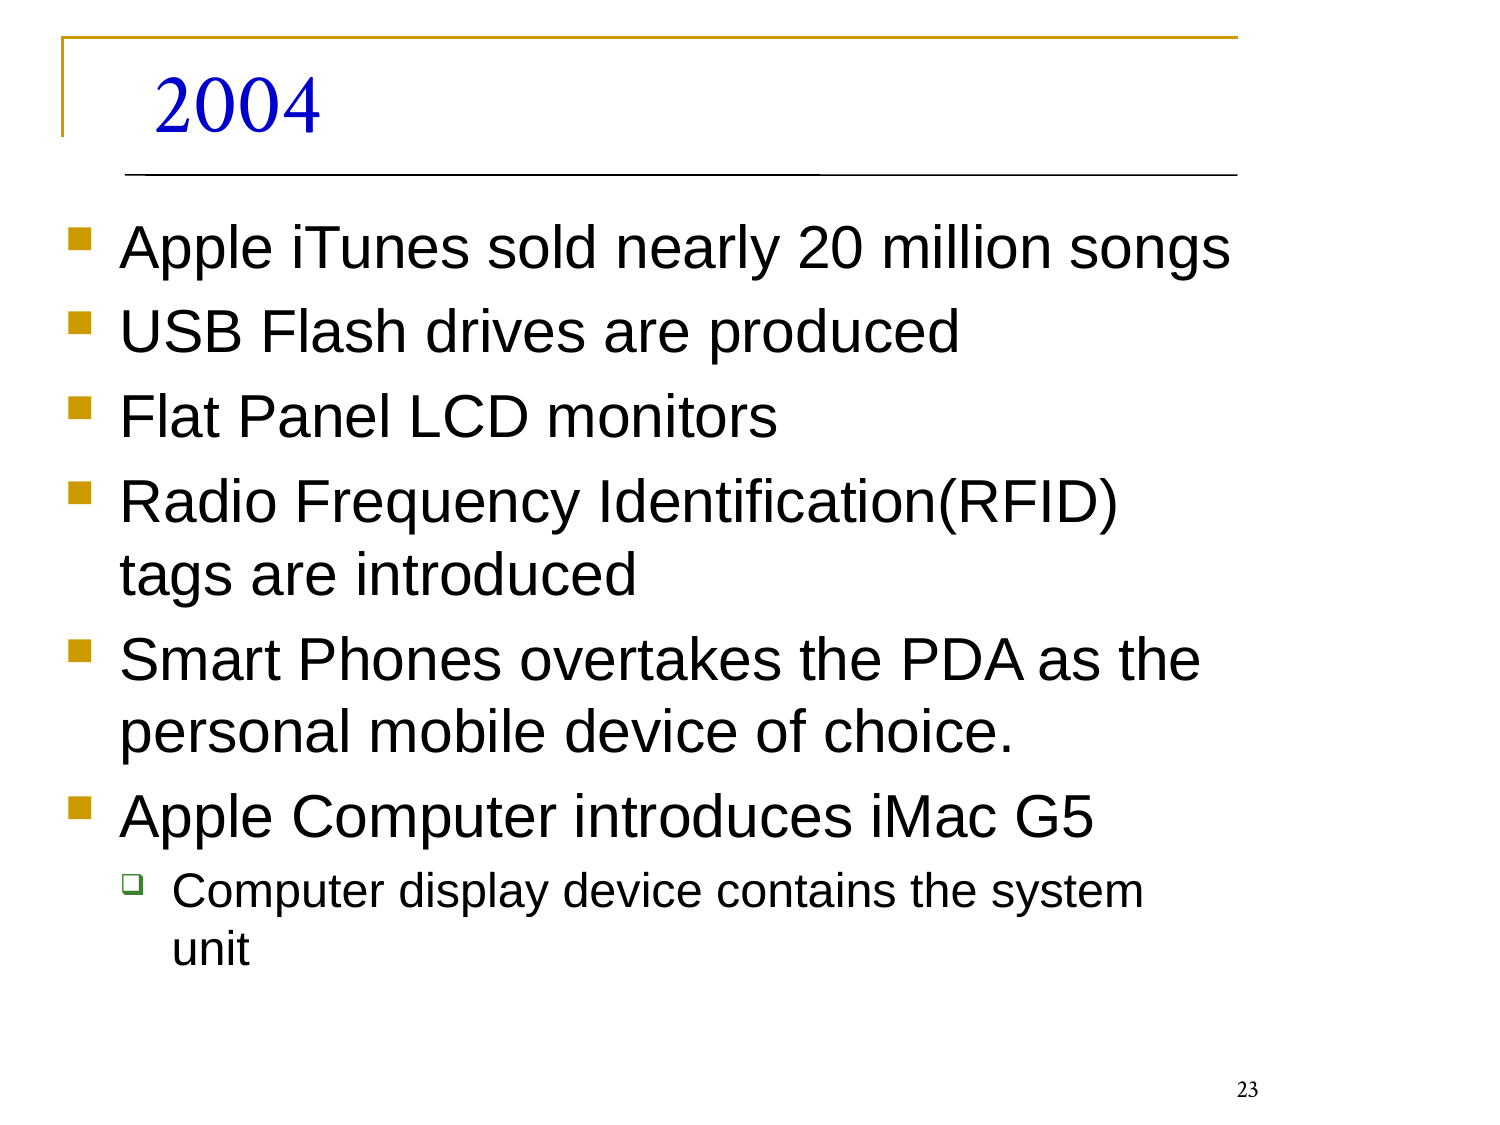

# 2004
Apple iTunes sold nearly 20 million songs
USB Flash drives are produced
Flat Panel LCD monitors
Radio Frequency Identification(RFID) tags are introduced
Smart Phones overtakes the PDA as the personal mobile device of choice.
Apple Computer introduces iMac G5
Computer display device contains the system unit
23